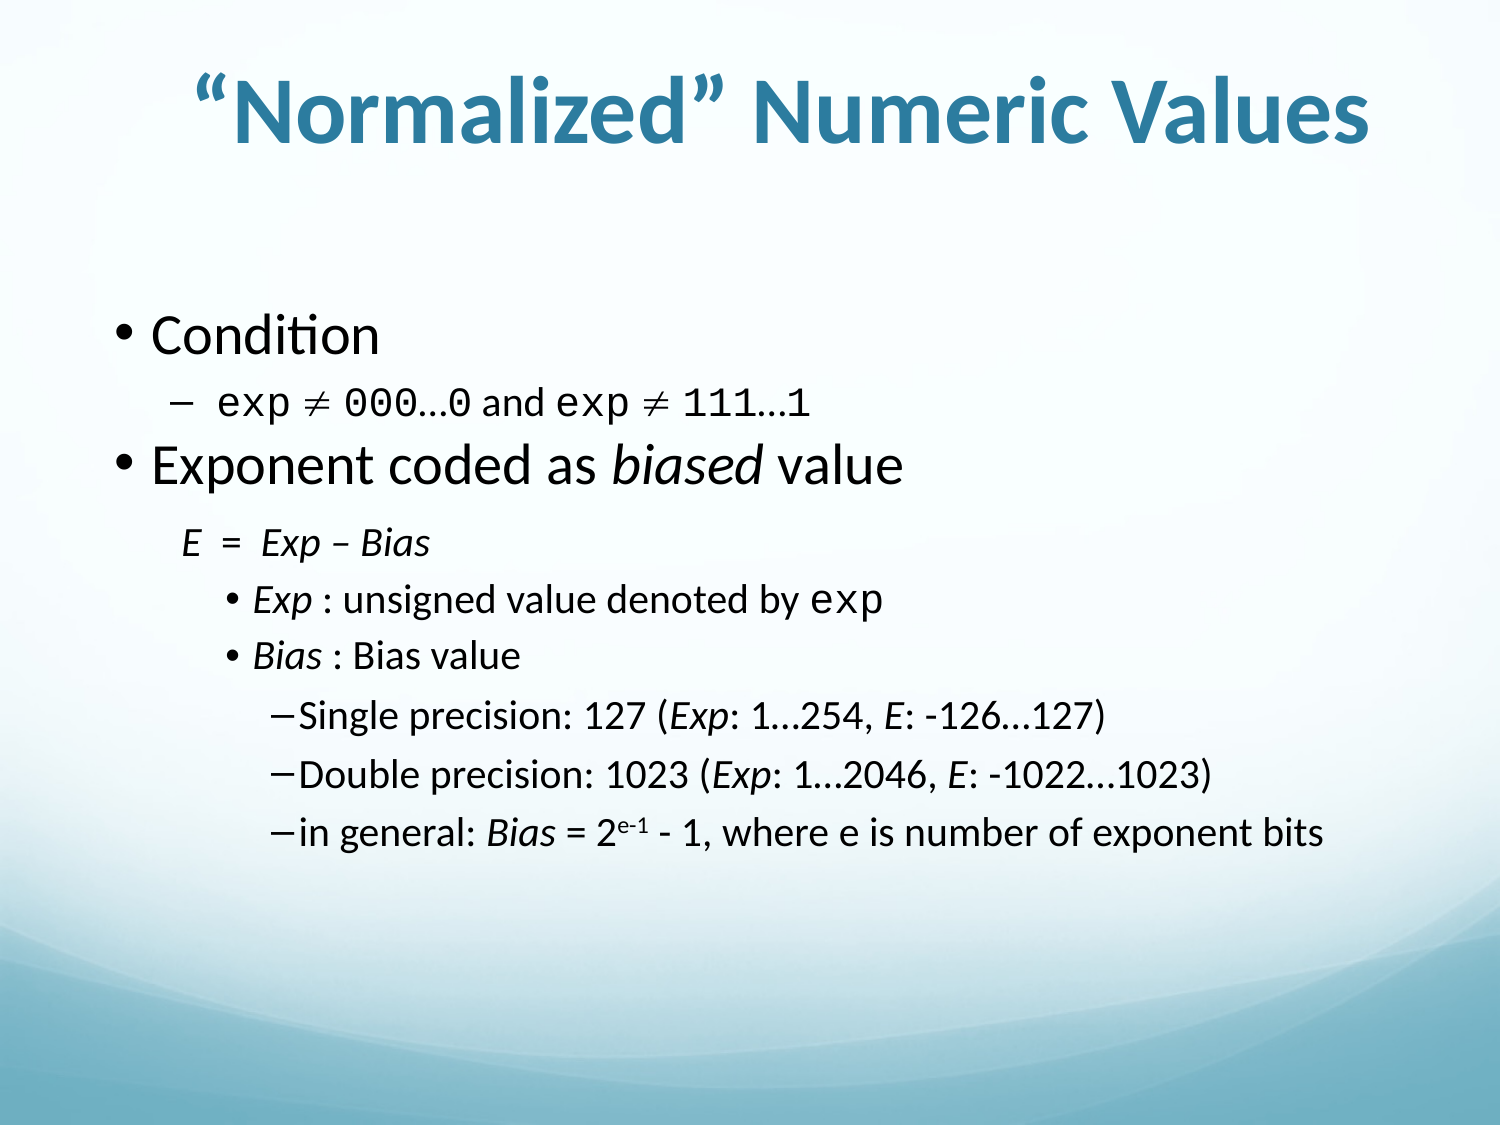

“Normalized” Numeric Values
Condition
 exp ≠ 000…0 and exp ≠ 111…1
Exponent coded as biased value
 E  =  Exp – Bias
Exp : unsigned value denoted by exp
Bias : Bias value
Single precision: 127 (Exp: 1…254, E: -126…127)
Double precision: 1023 (Exp: 1…2046, E: -1022…1023)
in general: Bias = 2e-1 - 1, where e is number of exponent bits